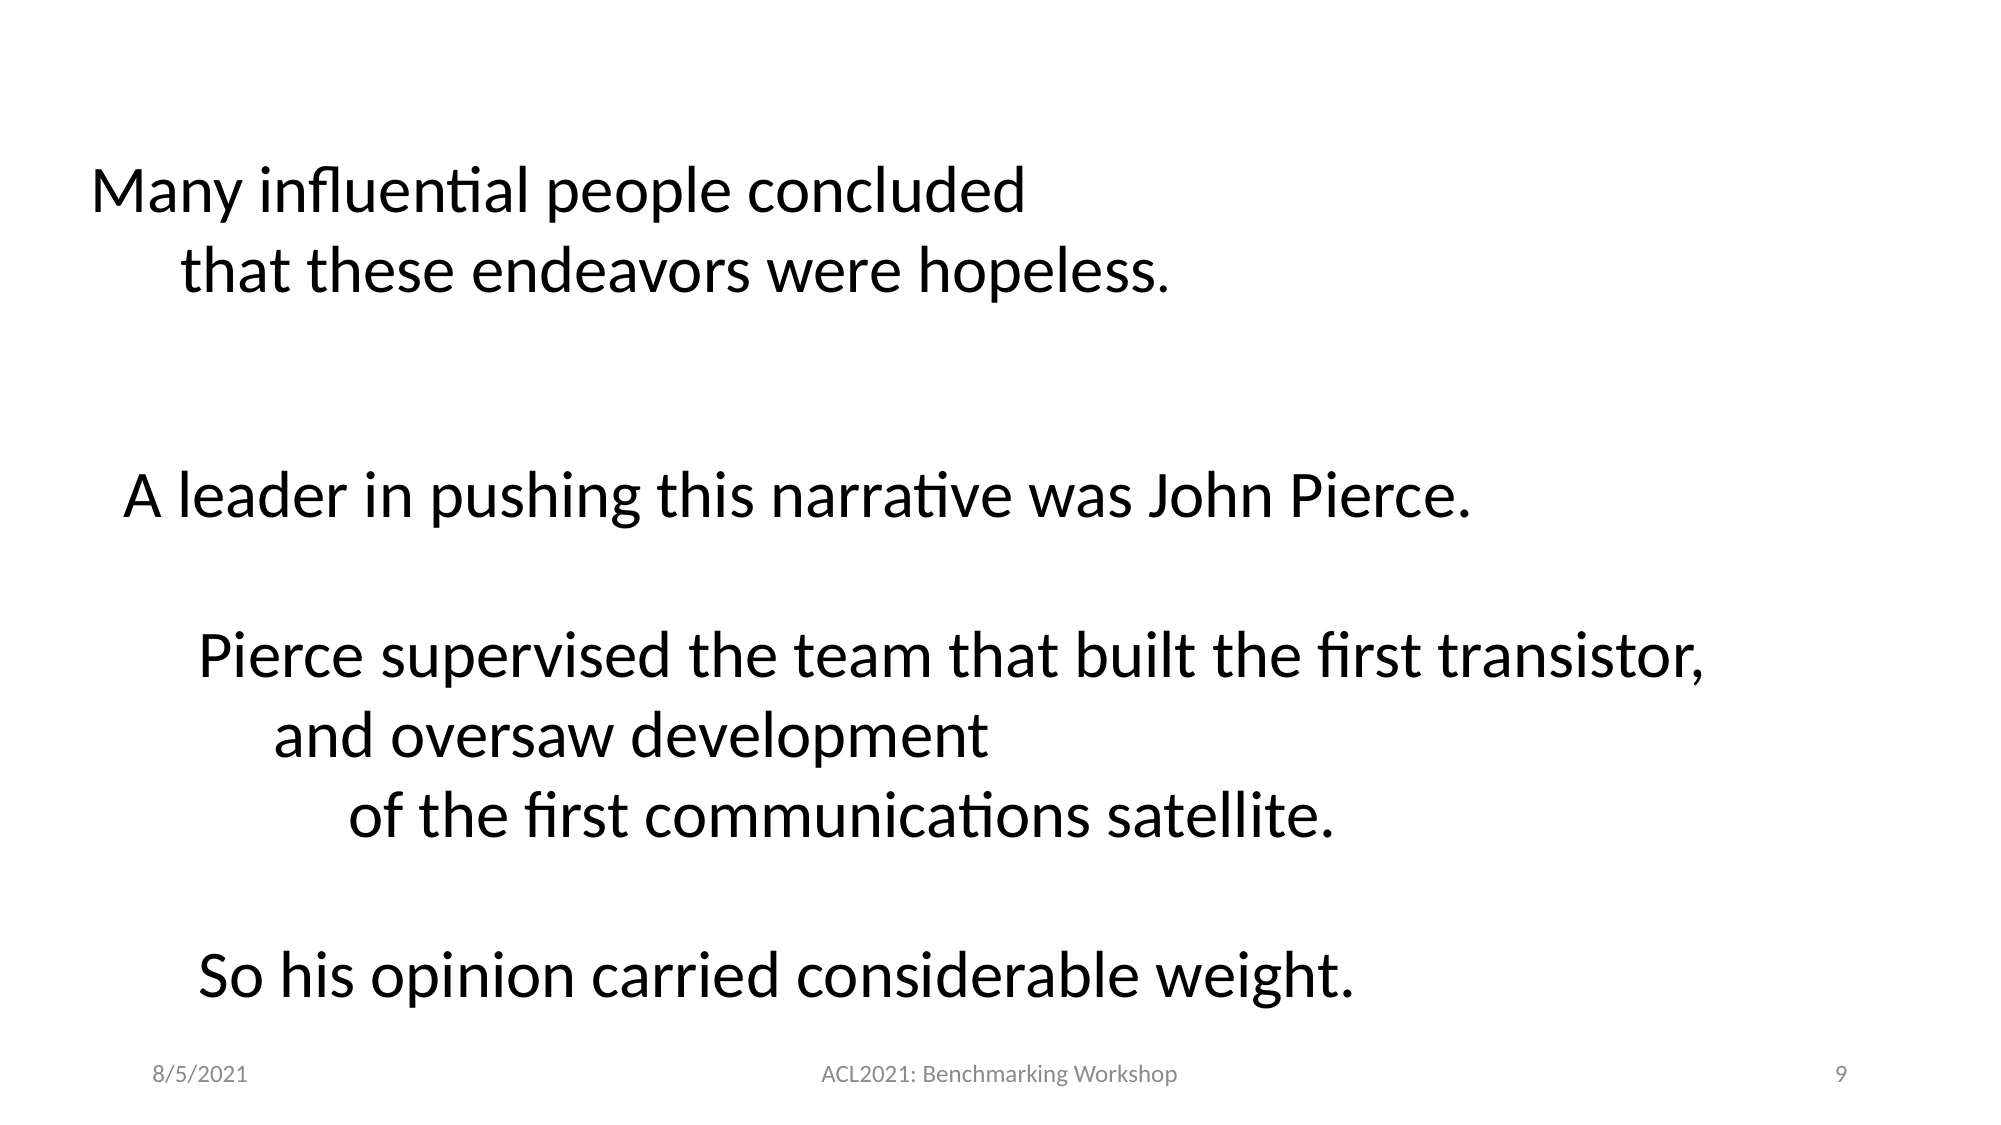

Many influential people concluded
      that these endeavors were hopeless.
A leader in pushing this narrative was John Pierce.

Pierce supervised the team that built the first transistor,
and oversaw development
of the first communications satellite.

So his opinion carried considerable weight.
8/5/2021
ACL2021: Benchmarking Workshop
9